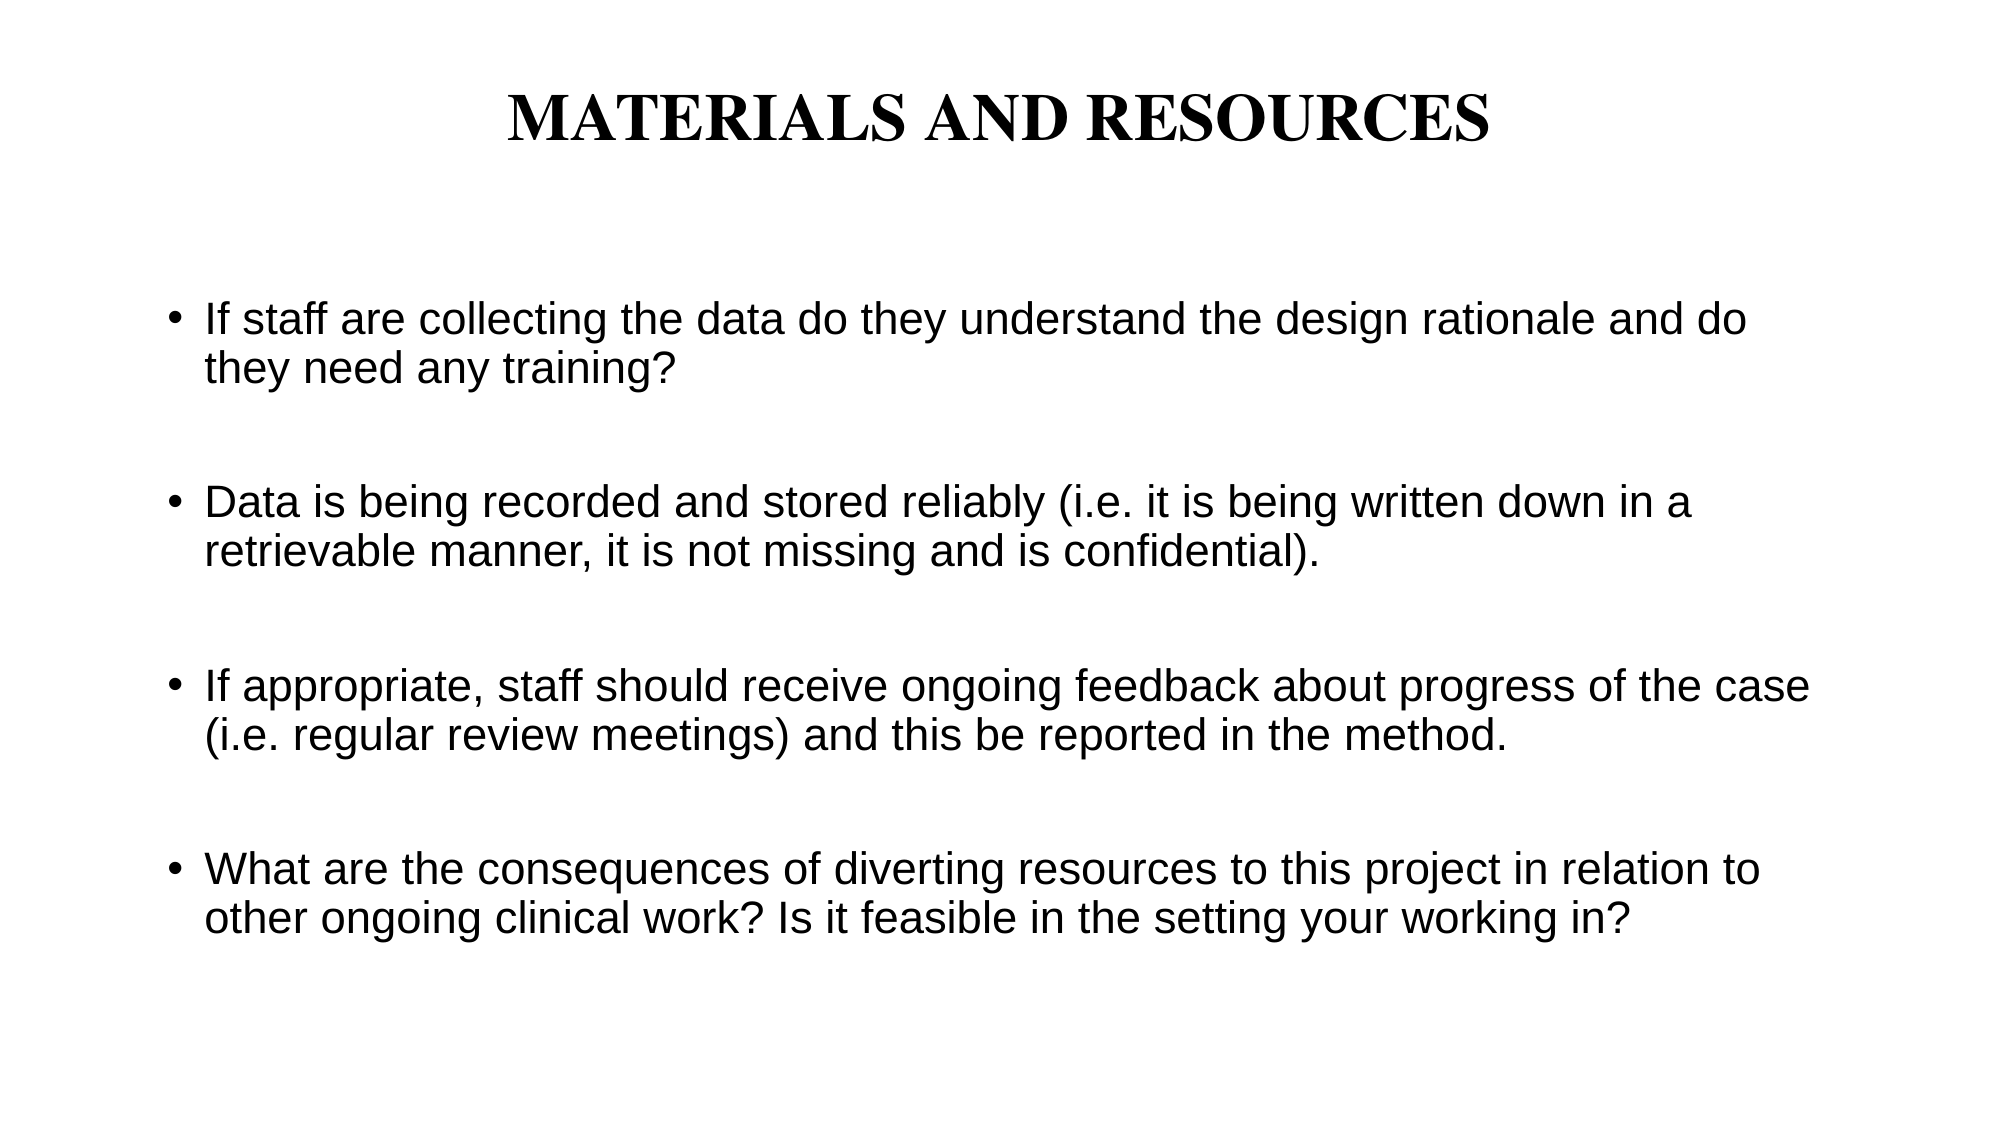

# MATERIALS AND RESOURCES
If staff are collecting the data do they understand the design rationale and do they need any training?

Data is being recorded and stored reliably (i.e. it is being written down in a retrievable manner, it is not missing and is confidential).

If appropriate, staff should receive ongoing feedback about progress of the case (i.e. regular review meetings) and this be reported in the method.

What are the consequences of diverting resources to this project in relation to other ongoing clinical work? Is it feasible in the setting your working in?